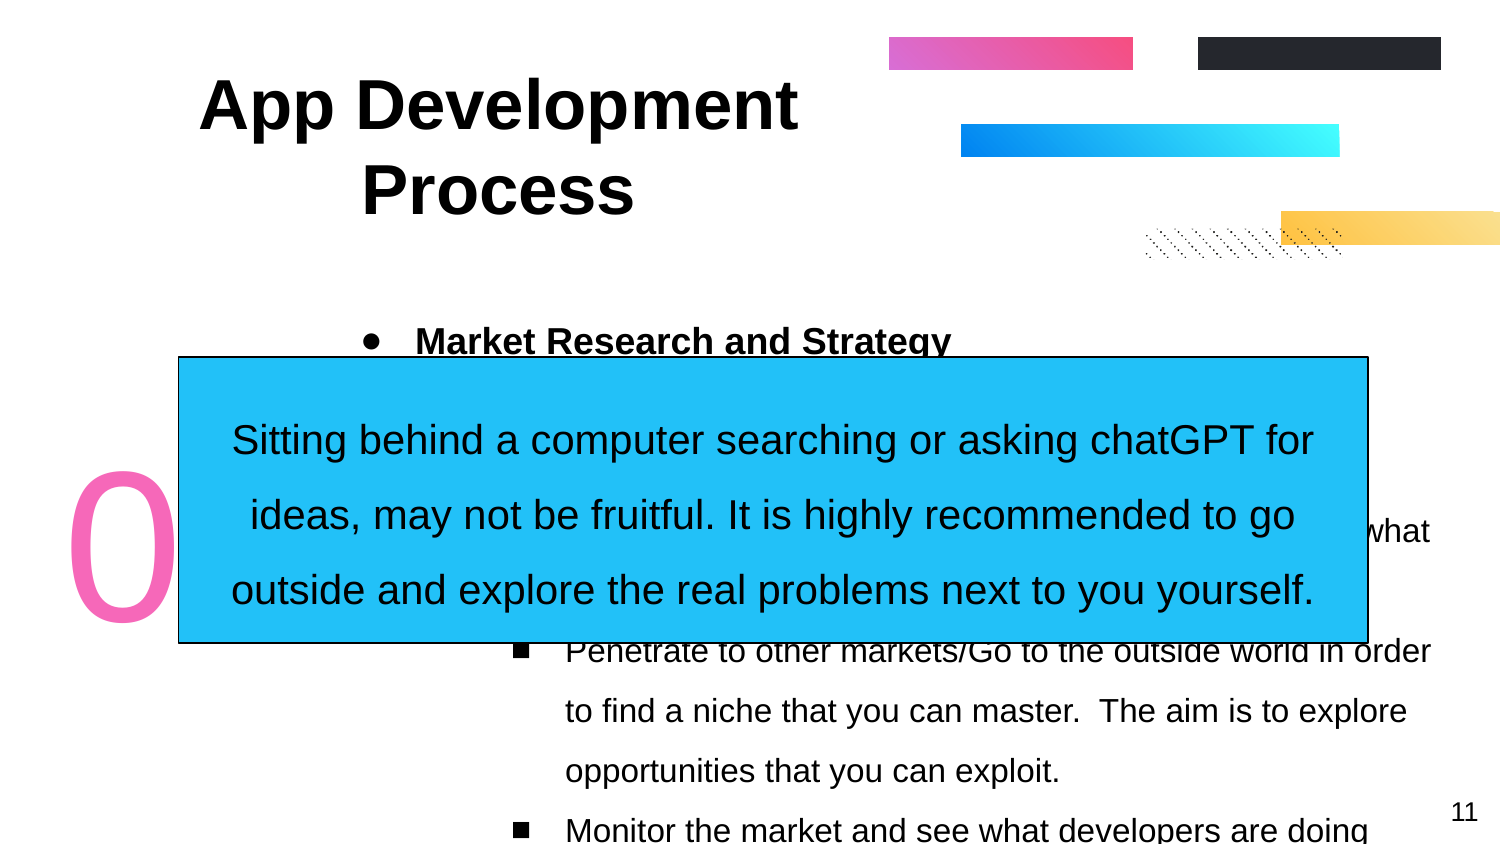

# App Development Process
Market Research and Strategy
How to find an idea in case you don’t have one ?
Identify a direct problem that your app can solve it.
Follow your passion : Consider creating an app about what interests you most ( hobbies, activities .. etc)
Penetrate to other markets/Go to the outside world in order to find a niche that you can master.  The aim is to explore opportunities that you can exploit.
Monitor the market and see what developers are doing
Sitting behind a computer searching or asking chatGPT for ideas, may not be fruitful. It is highly recommended to go outside and explore the real problems next to you yourself.
01
11